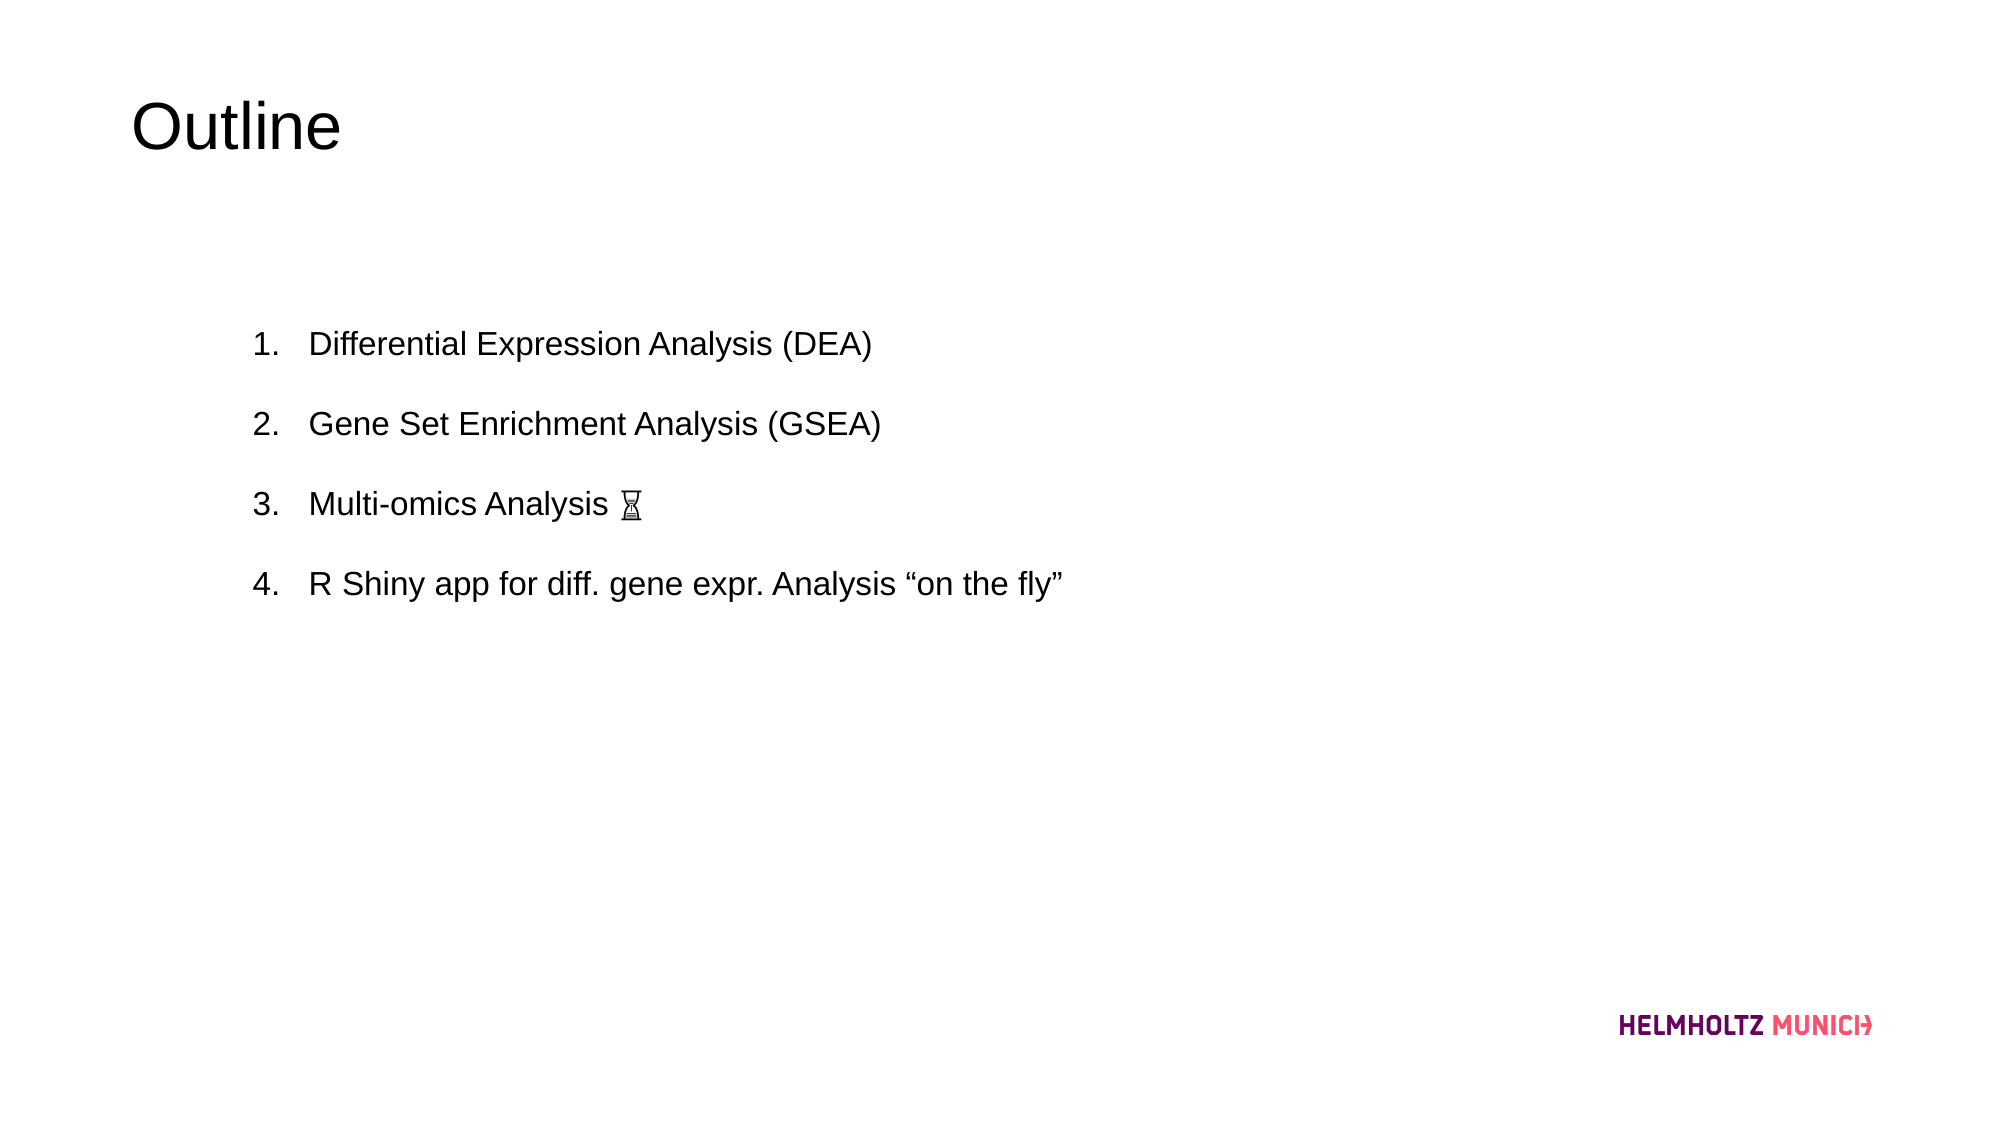

Outline
Differential Expression Analysis (DEA)

Gene Set Enrichment Analysis (GSEA)

Multi-omics Analysis ⏳

R Shiny app for diff. gene expr. Analysis “on the fly”